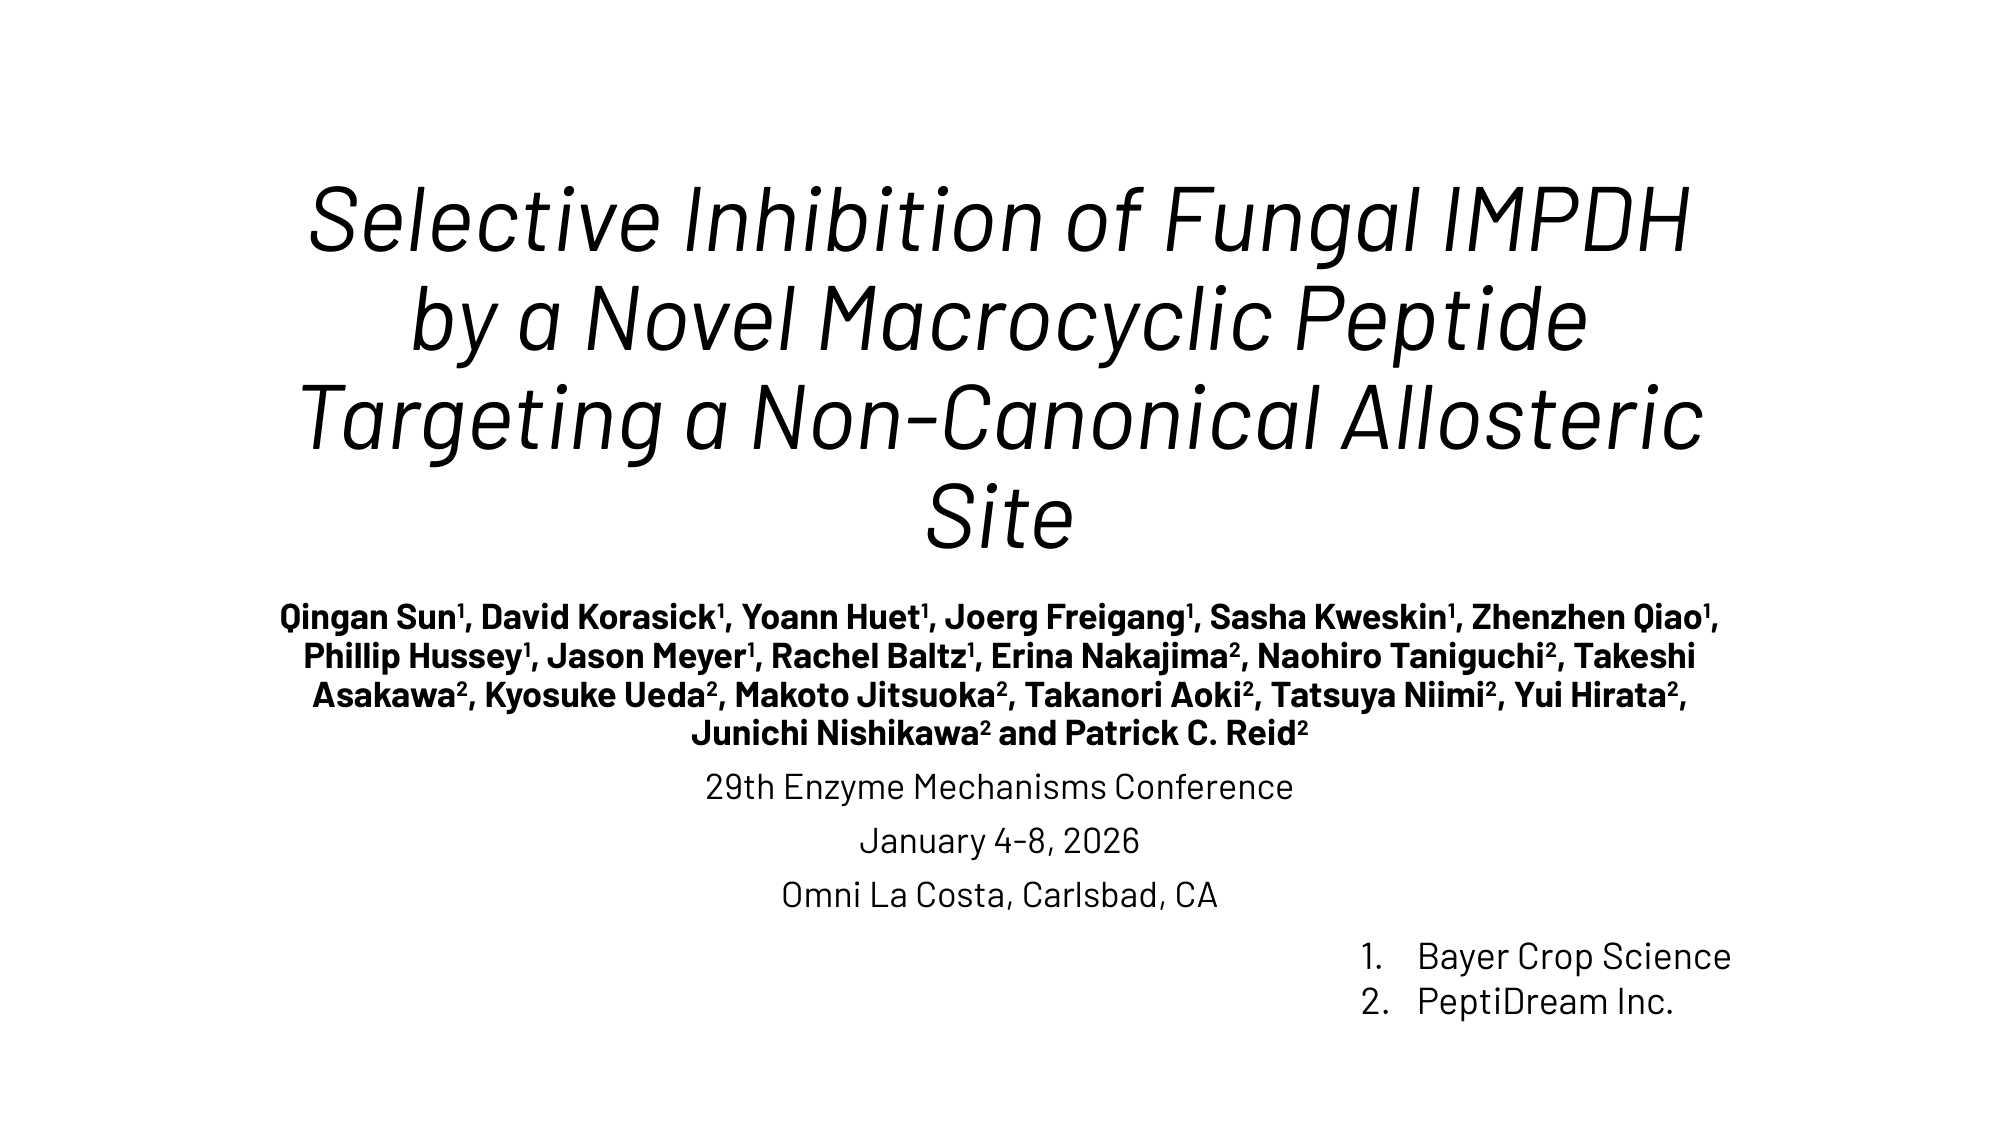

# Selective Inhibition of Fungal IMPDH by a Novel Macrocyclic Peptide Targeting a Non-Canonical Allosteric Site
Qingan Sun1, David Korasick1, Yoann Huet1, Joerg Freigang1, Sasha Kweskin1, Zhenzhen Qiao1, Phillip Hussey1, Jason Meyer1, Rachel Baltz1, Erina Nakajima2, Naohiro Taniguchi2, Takeshi Asakawa2, Kyosuke Ueda2, Makoto Jitsuoka2, Takanori Aoki2, Tatsuya Niimi2, Yui Hirata2, Junichi Nishikawa2 and Patrick C. Reid2
29th Enzyme Mechanisms Conference
January 4-8, 2026
Omni La Costa, Carlsbad, CA

Bayer Crop Science
PeptiDream Inc.